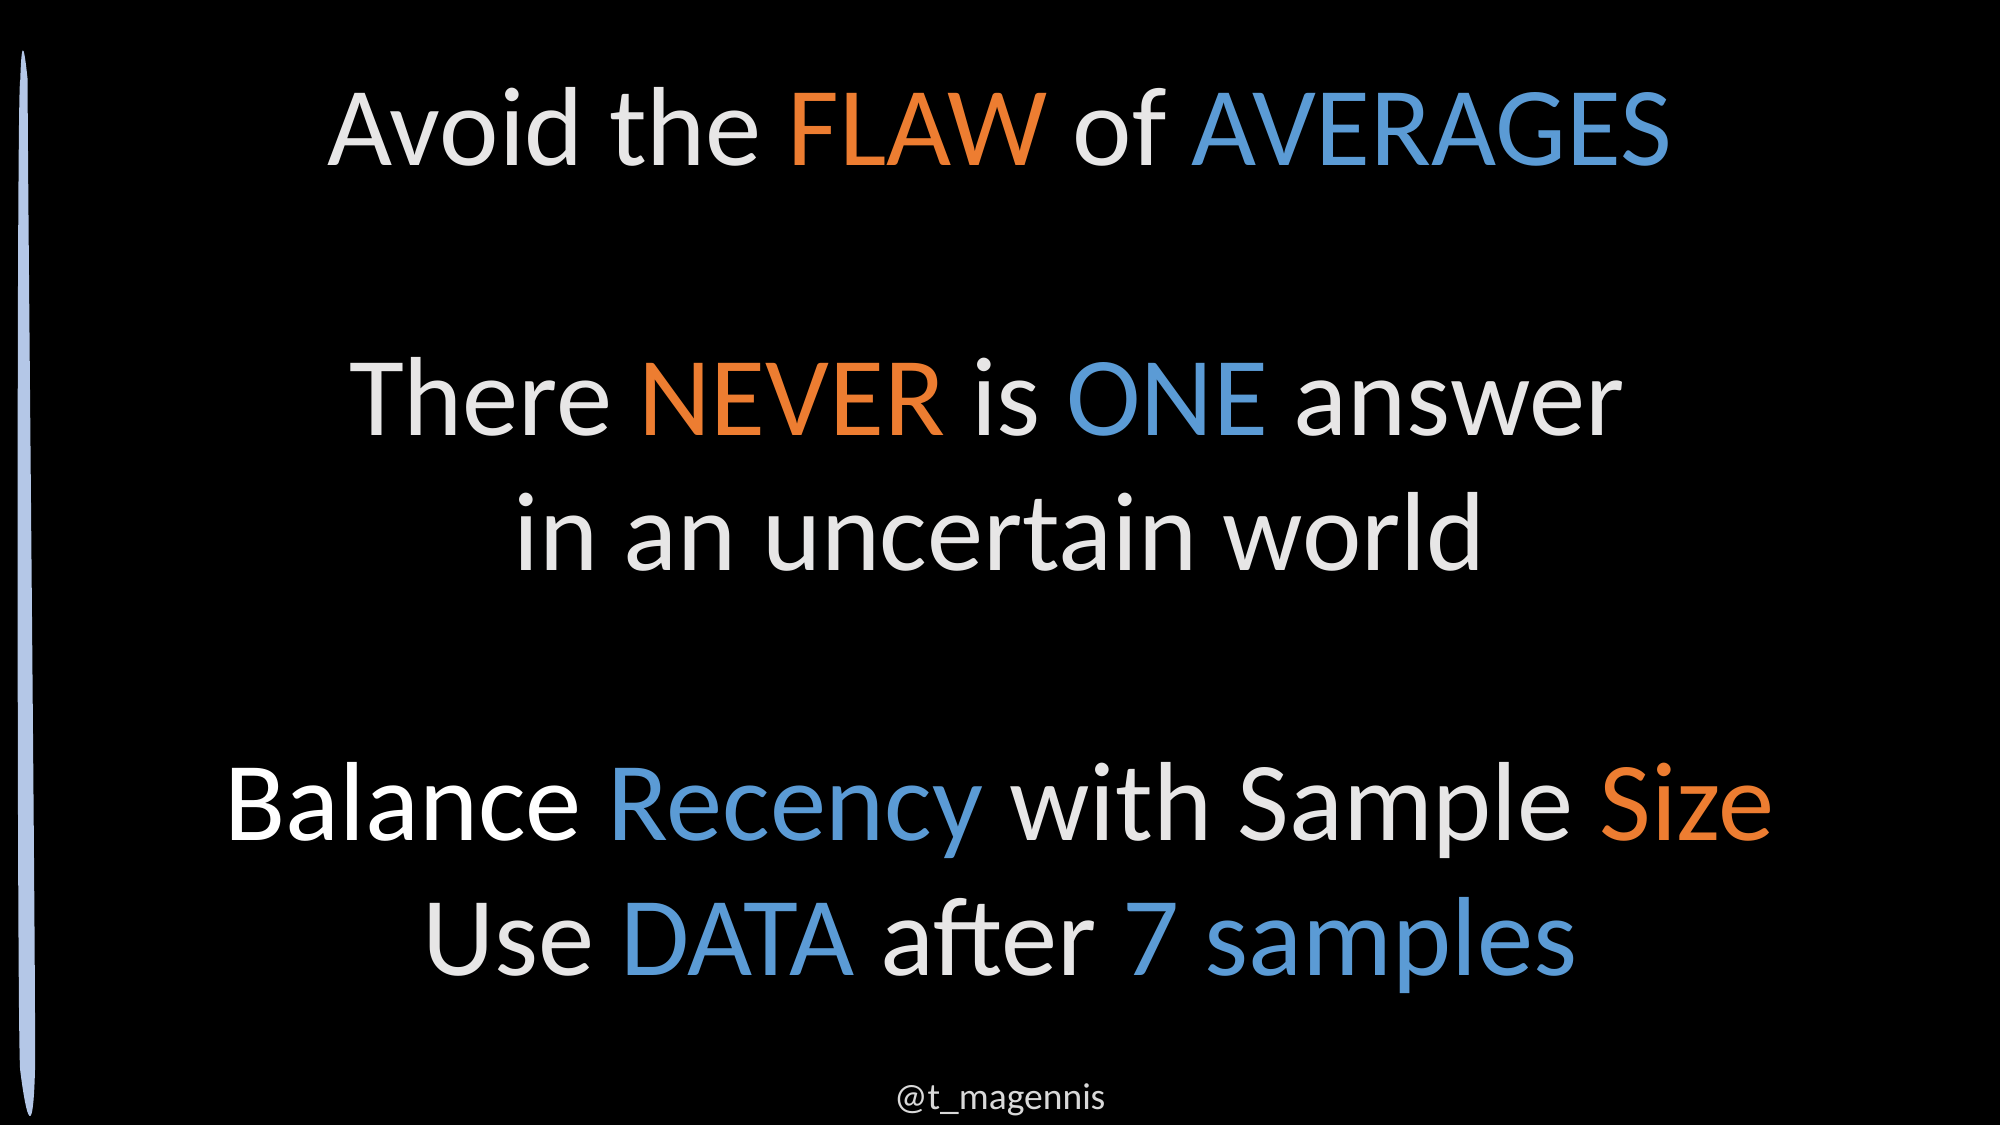

Avoid the FLAW of AVERAGES

There NEVER is ONE answer
in an uncertain world

Balance Recency with Sample Size
Use DATA after 7 samples

@t_magennis